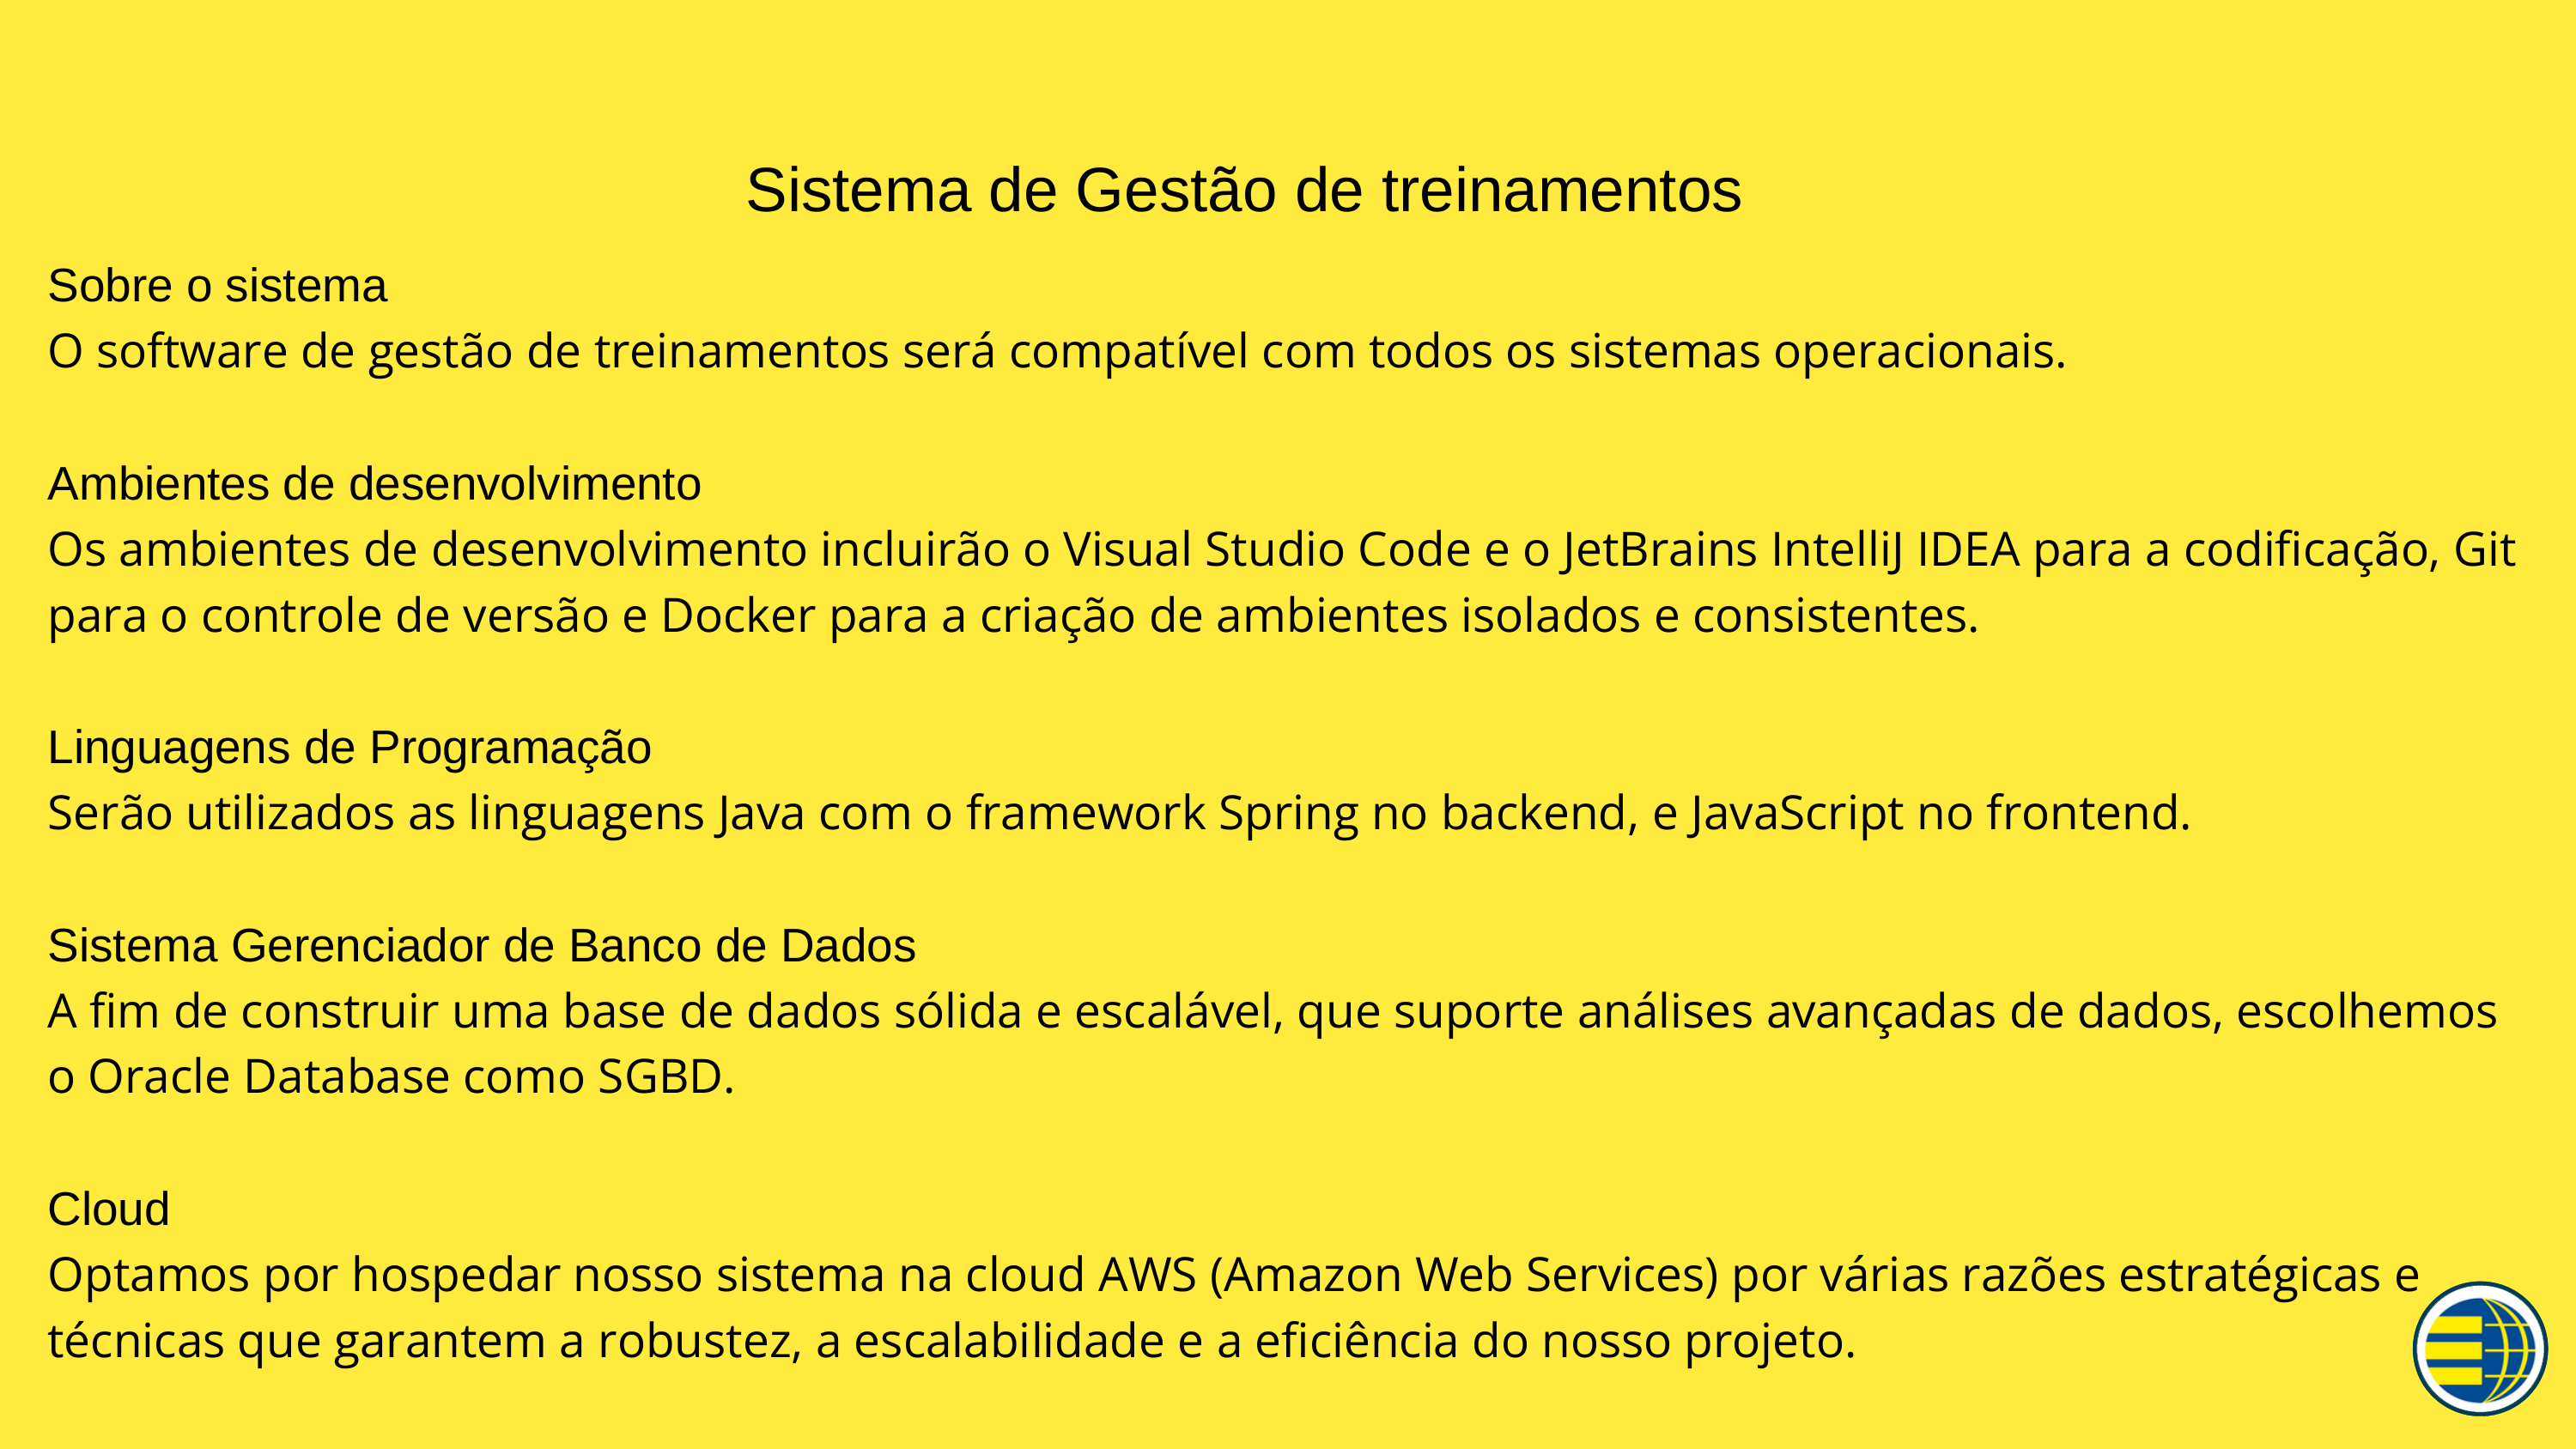

Sistema de Gestão de treinamentos
Sobre o sistema
O software de gestão de treinamentos será compatível com todos os sistemas operacionais.

Ambientes de desenvolvimento
Os ambientes de desenvolvimento incluirão o Visual Studio Code e o JetBrains IntelliJ IDEA para a codificação, Git para o controle de versão e Docker para a criação de ambientes isolados e consistentes.

Linguagens de Programação
Serão utilizados as linguagens Java com o framework Spring no backend, e JavaScript no frontend.

Sistema Gerenciador de Banco de Dados
A fim de construir uma base de dados sólida e escalável, que suporte análises avançadas de dados, escolhemos o Oracle Database como SGBD.

Cloud
Optamos por hospedar nosso sistema na cloud AWS (Amazon Web Services) por várias razões estratégicas e técnicas que garantem a robustez, a escalabilidade e a eficiência do nosso projeto.